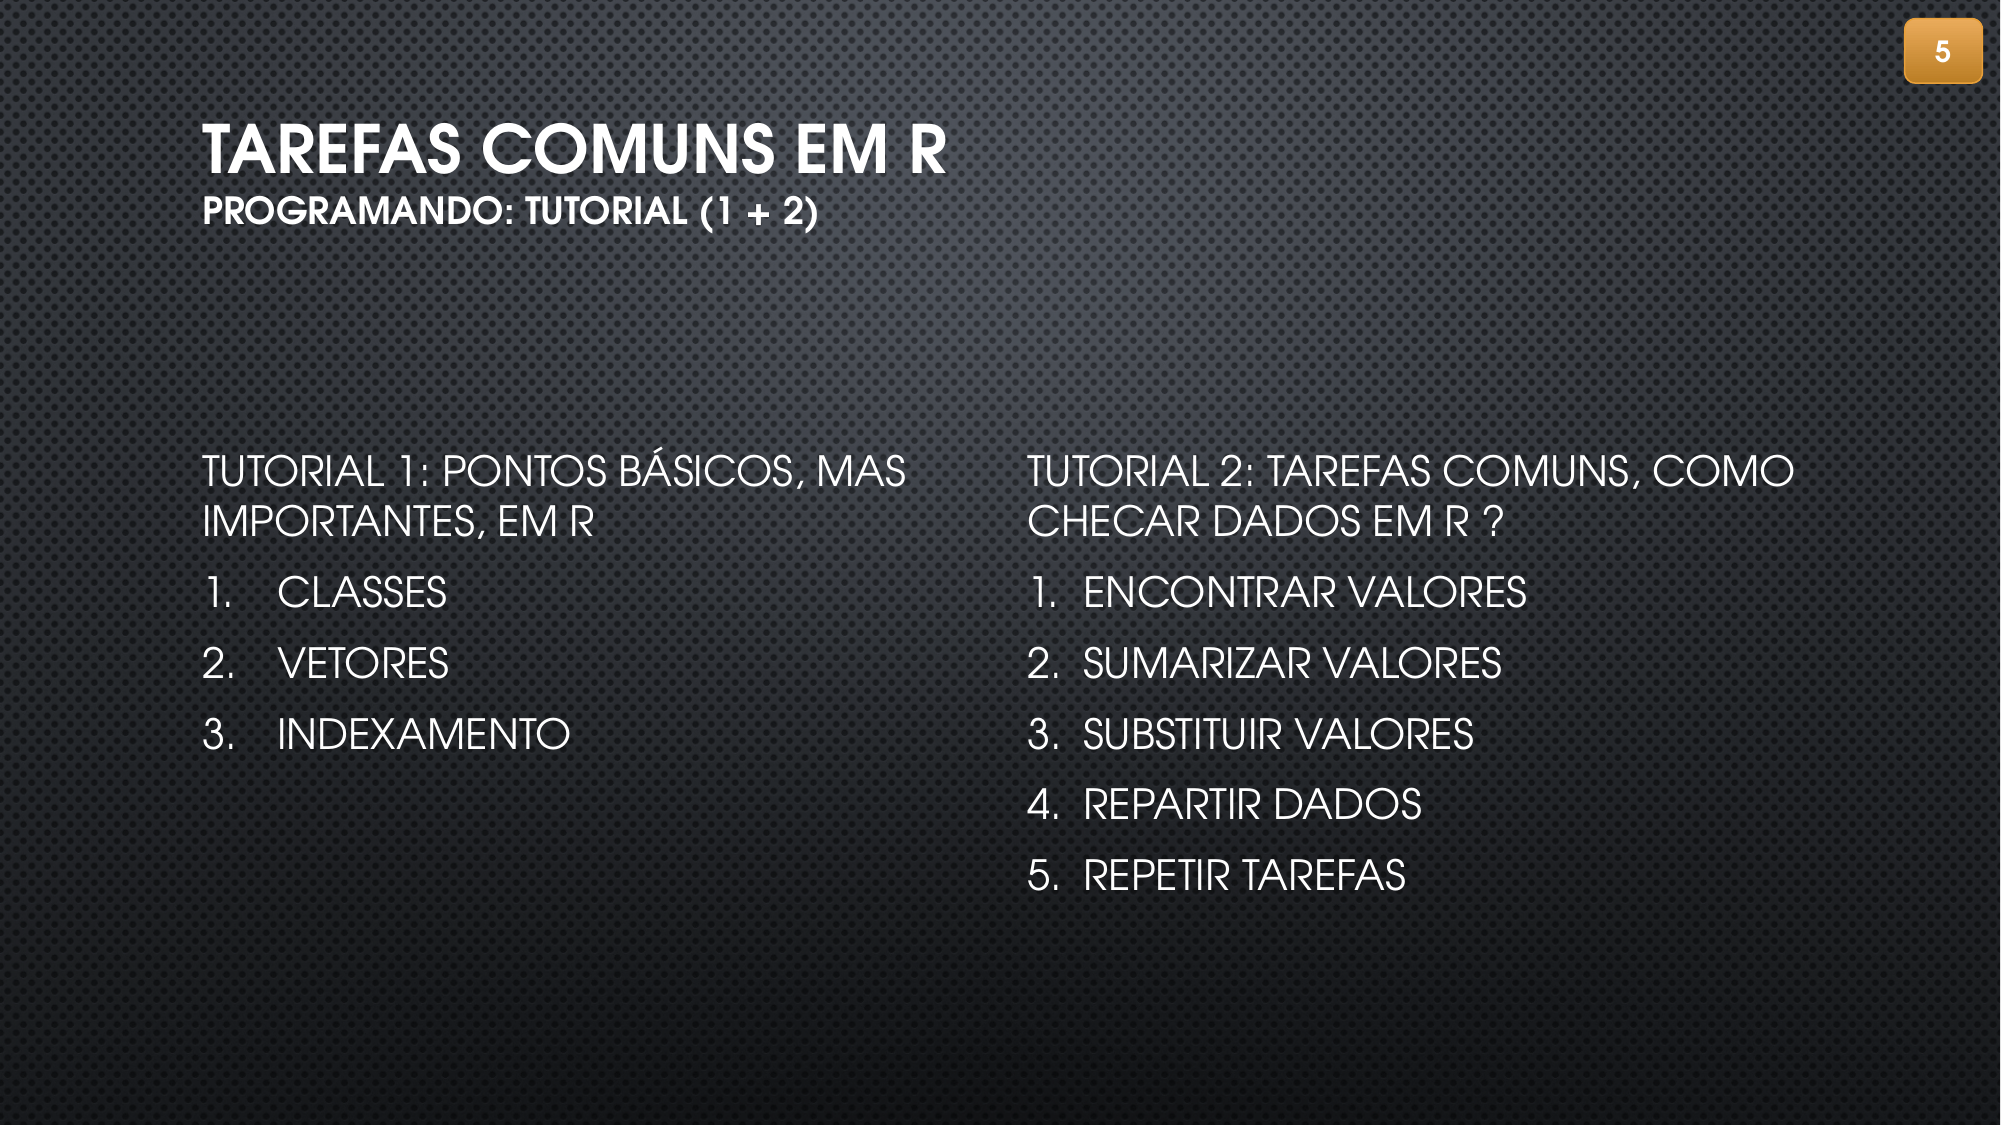

5
TAREFAS COMUNS EM R
Programando: Tutorial (1 + 2)
Tutorial 1: pontos básicos, mas importantes, em R
Classes
Vetores
indexamento
Tutorial 2: Tarefas comuns, como checar dados em R ?
Encontrar valores
Sumarizar valores
Substituir valores
Repartir dados
Repetir tarefas